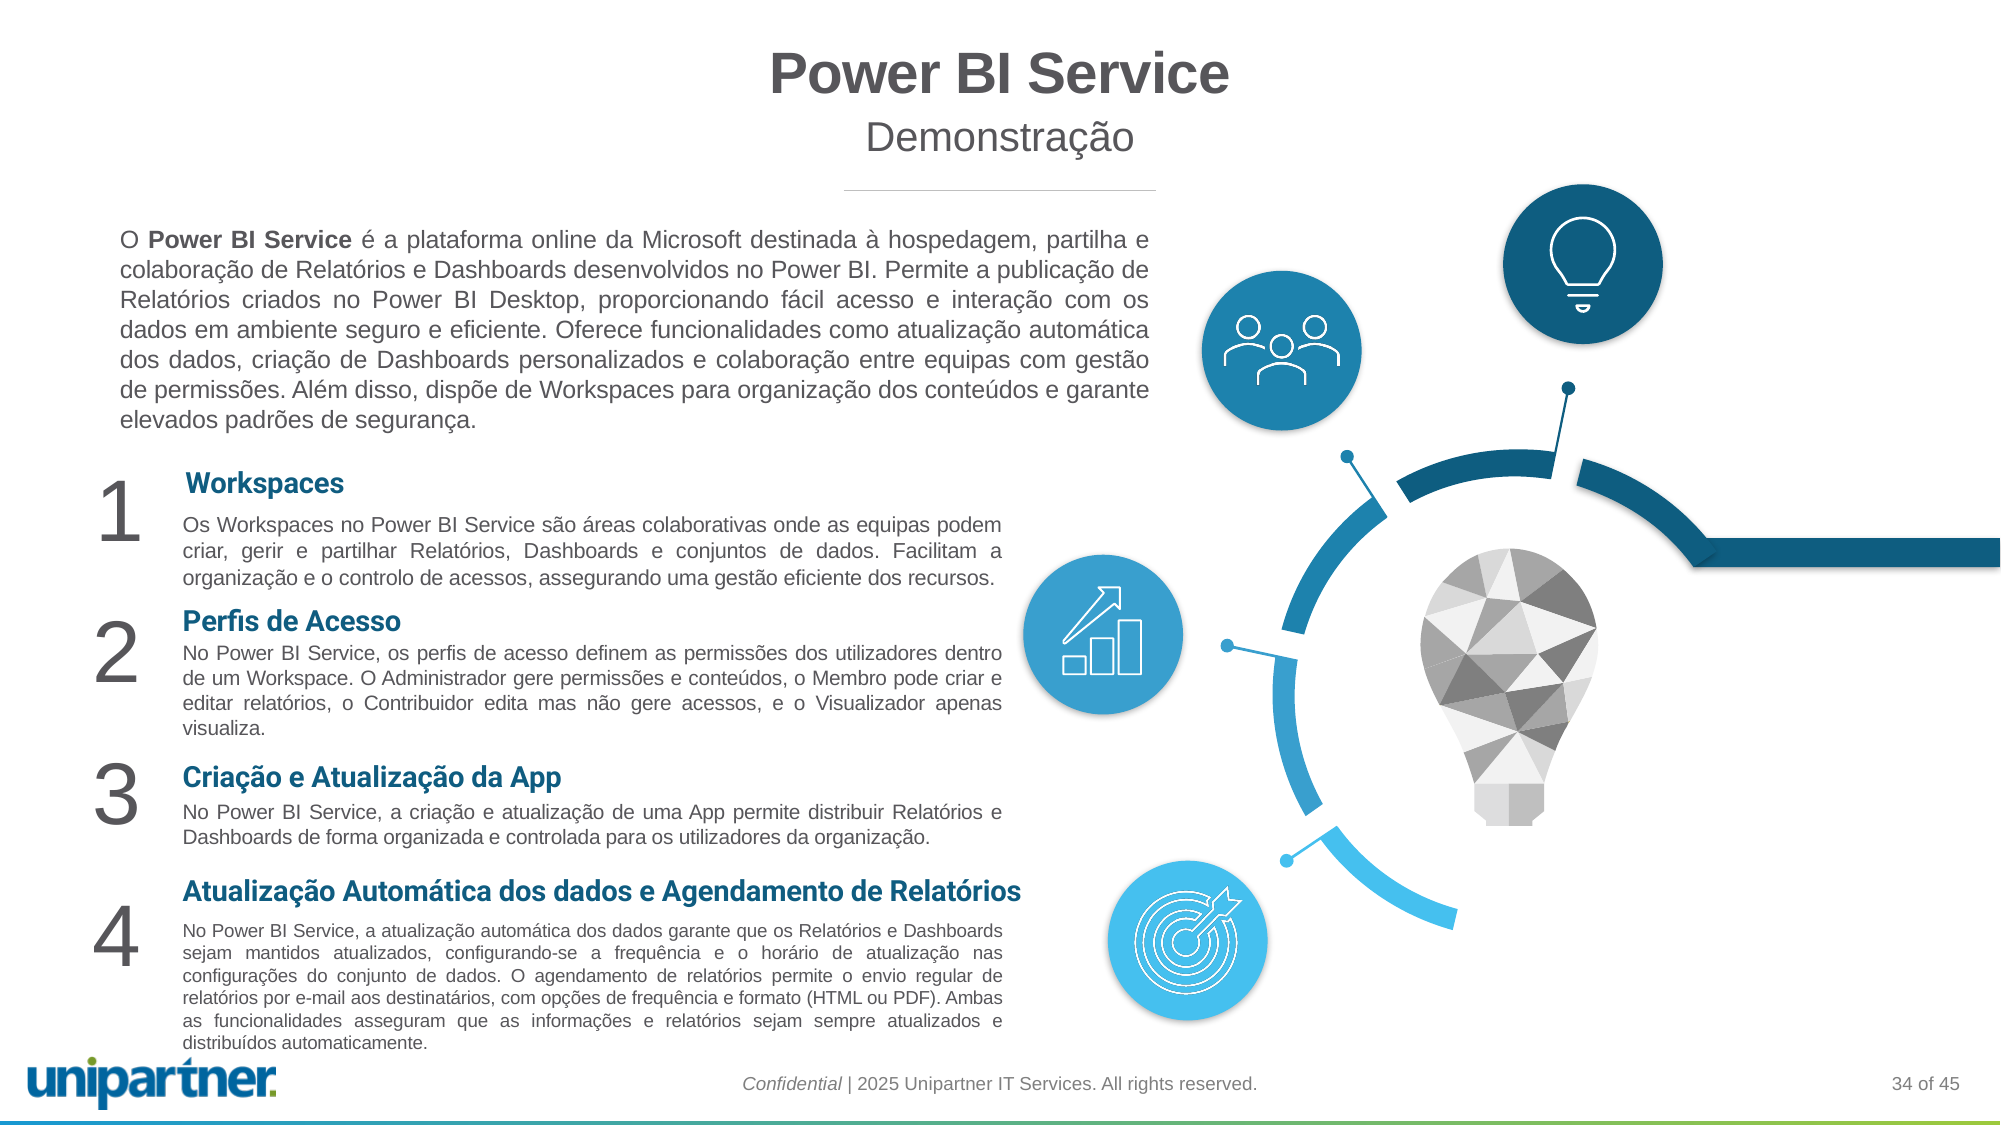

# Power BI Service
Demonstração
O Power BI Service é a plataforma online da Microsoft destinada à hospedagem, partilha e colaboração de Relatórios e Dashboards desenvolvidos no Power BI. Permite a publicação de Relatórios criados no Power BI Desktop, proporcionando fácil acesso e interação com os dados em ambiente seguro e eficiente. Oferece funcionalidades como atualização automática dos dados, criação de Dashboards personalizados e colaboração entre equipas com gestão de permissões. Além disso, dispõe de Workspaces para organização dos conteúdos e garante elevados padrões de segurança.
Workspaces
Os Workspaces no Power BI Service são áreas colaborativas onde as equipas podem criar, gerir e partilhar Relatórios, Dashboards e conjuntos de dados. Facilitam a organização e o controlo de acessos, assegurando uma gestão eficiente dos recursos.
Perfis de Acesso
No Power BI Service, os perfis de acesso definem as permissões dos utilizadores dentro de um Workspace. O Administrador gere permissões e conteúdos, o Membro pode criar e editar relatórios, o Contribuidor edita mas não gere acessos, e o Visualizador apenas visualiza.
Criação e Atualização da App
No Power BI Service, a criação e atualização de uma App permite distribuir Relatórios e Dashboards de forma organizada e controlada para os utilizadores da organização.
Atualização Automática dos dados e Agendamento de Relatórios
No Power BI Service, a atualização automática dos dados garante que os Relatórios e Dashboards sejam mantidos atualizados, configurando-se a frequência e o horário de atualização nas configurações do conjunto de dados. O agendamento de relatórios permite o envio regular de relatórios por e-mail aos destinatários, com opções de frequência e formato (HTML ou PDF). Ambas as funcionalidades asseguram que as informações e relatórios sejam sempre atualizados e distribuídos automaticamente.